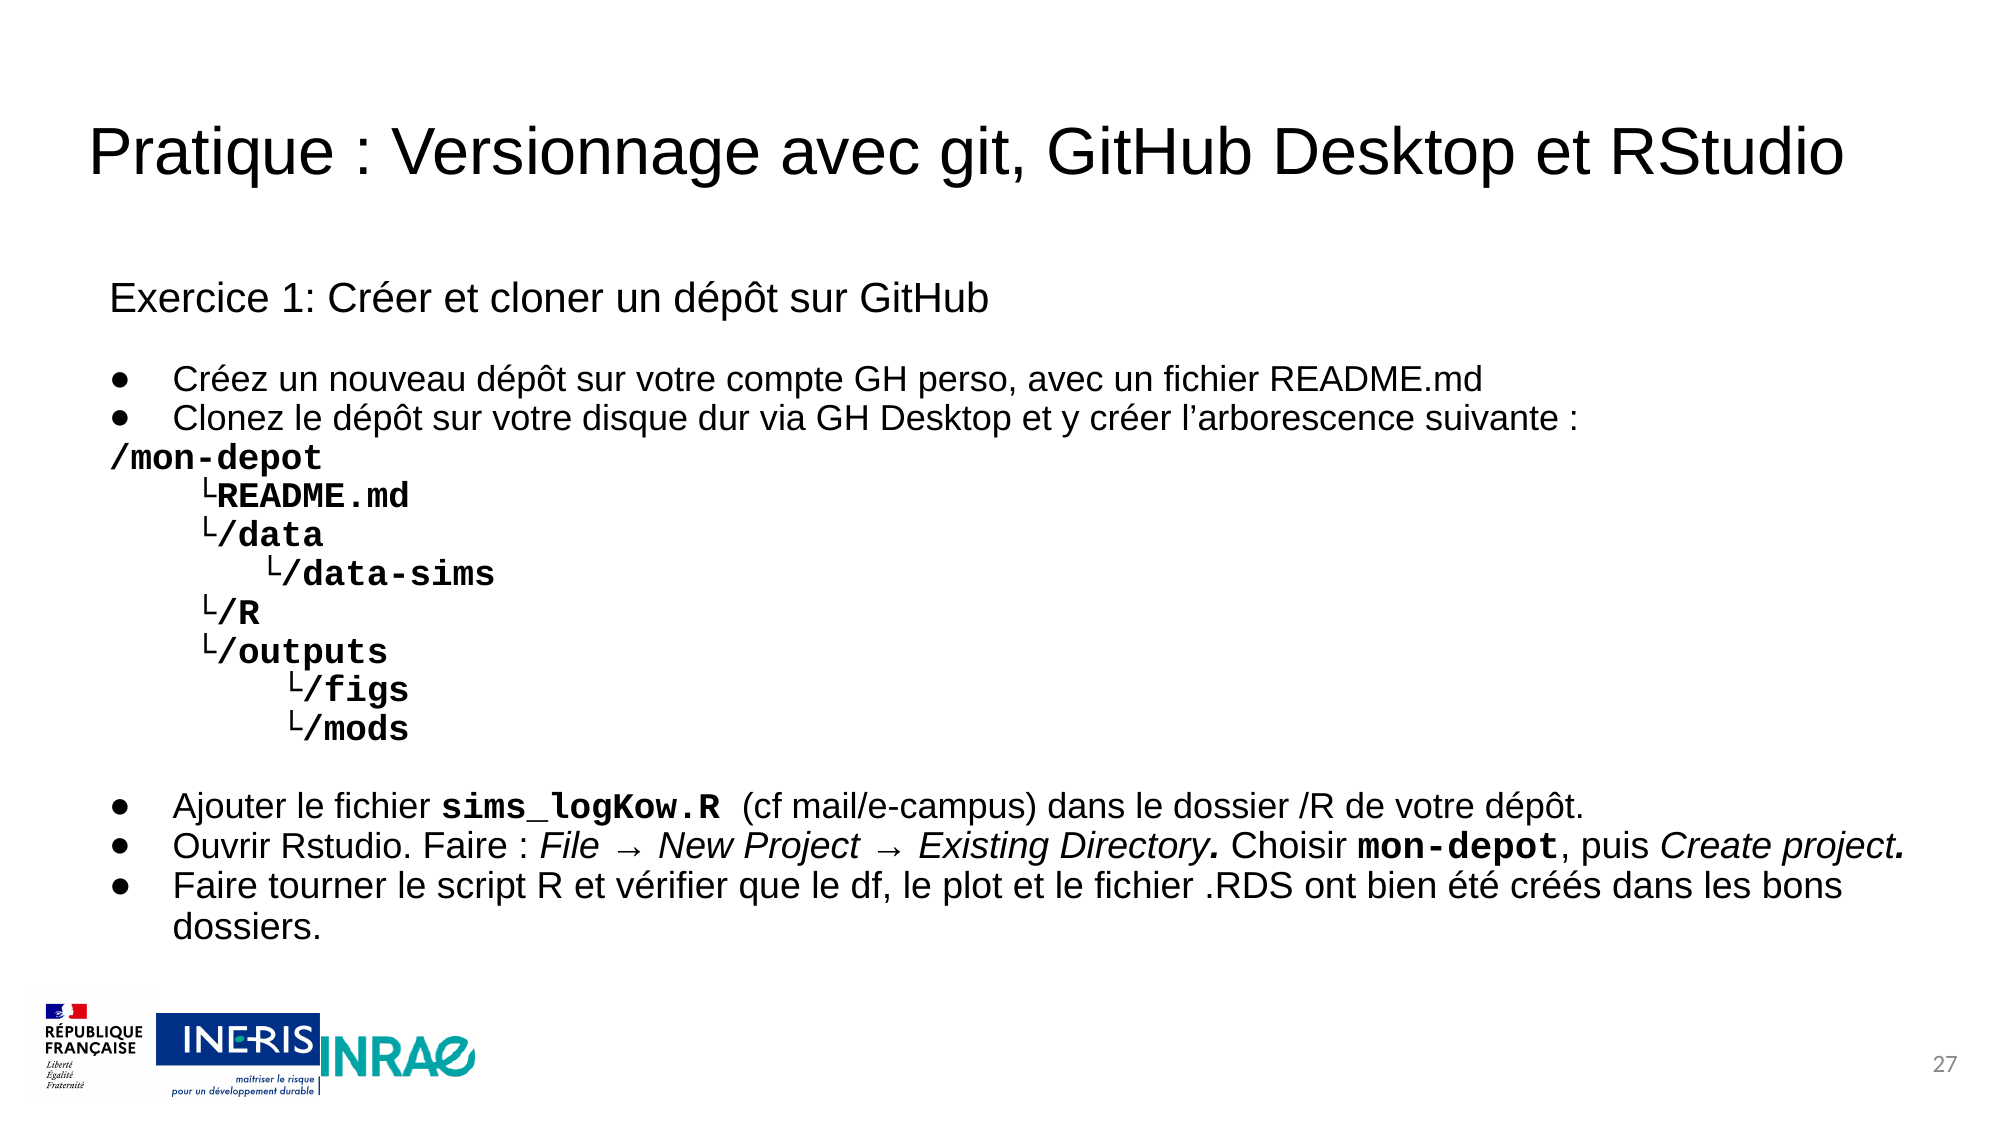

1
# Pratique : Versionnage avec git, GitHub Desktop et RStudio
Exercice 1: Créer et cloner un dépôt sur GitHub

Créez un nouveau dépôt sur votre compte GH perso, avec un fichier README.md
Clonez le dépôt sur votre disque dur via GH Desktop et y créer l’arborescence suivante :
	/mon-depot
	    └README.md
	    └/data
	       └/data-sims
	    └/R
	    └/outputs
	        └/figs
	        └/mods

Ajouter le fichier sims_logKow.R (cf mail/e-campus) dans le dossier /R de votre dépôt.
Ouvrir Rstudio. Faire : File → New Project → Existing Directory. Choisir mon-depot, puis Create project.
Faire tourner le script R et vérifier que le df, le plot et le fichier .RDS ont bien été créés dans les bons dossiers.

2
3
4
27